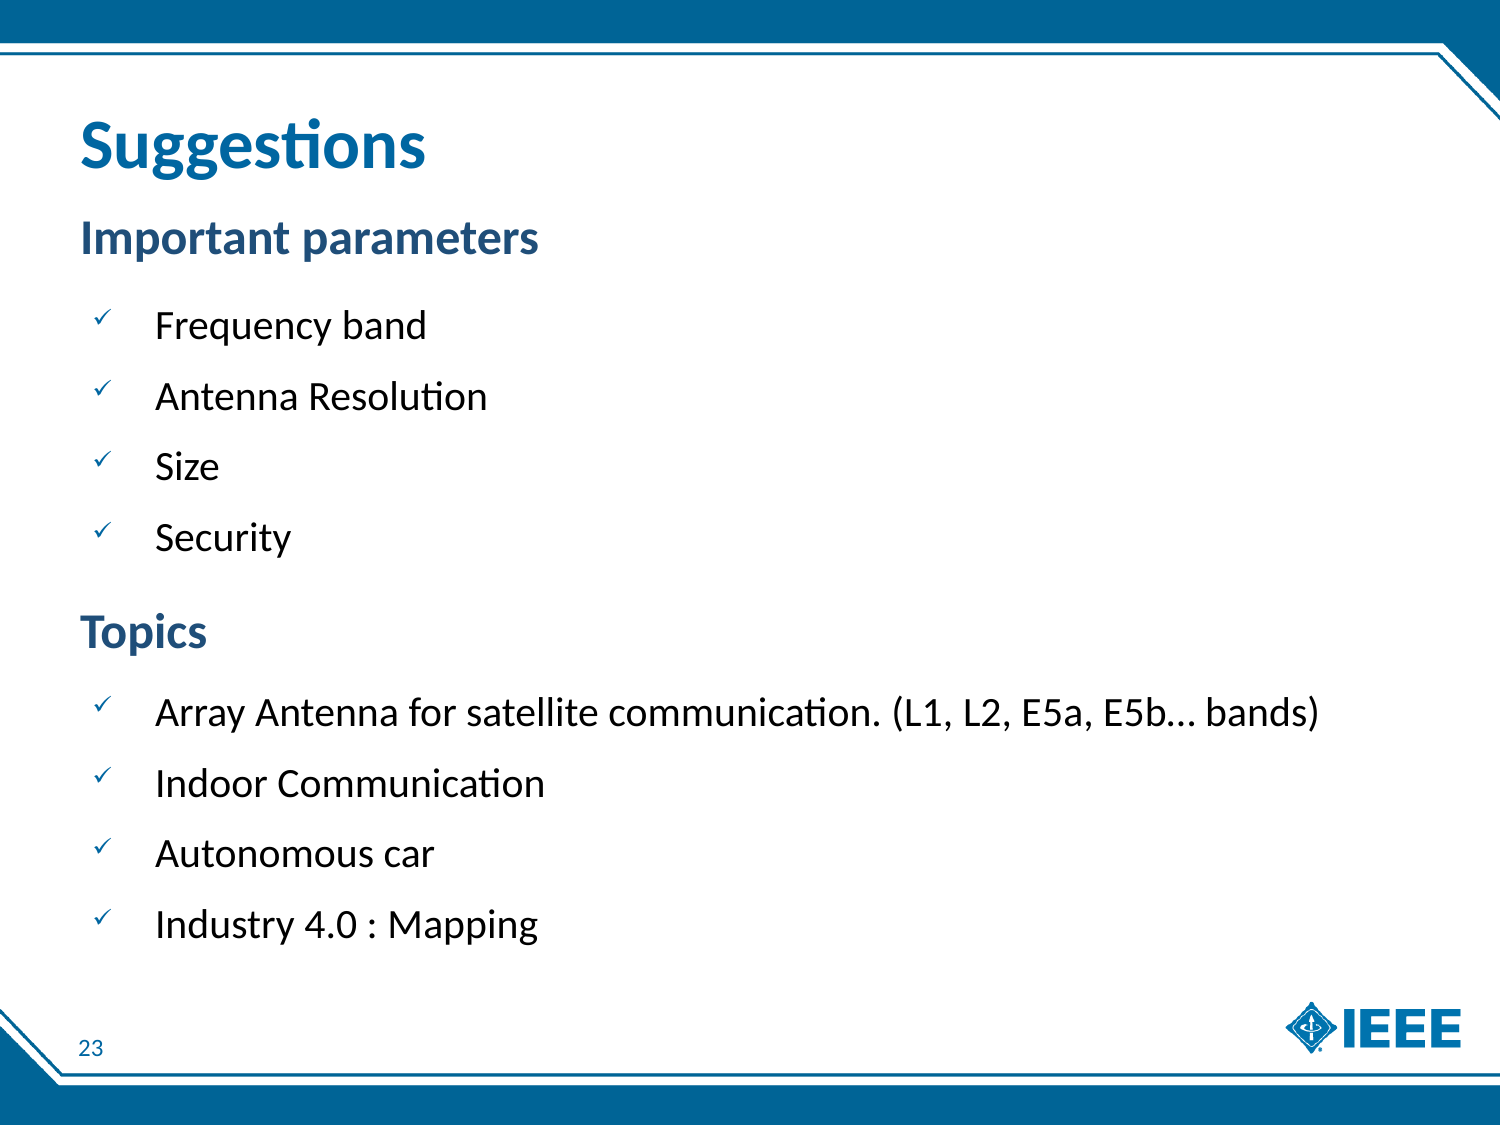

# Suggestions
Important parameters
Frequency band
Antenna Resolution
Size
Security

Topics
Array Antenna for satellite communication. (L1, L2, E5a, E5b… bands)
Indoor Communication
Autonomous car
Industry 4.0 : Mapping